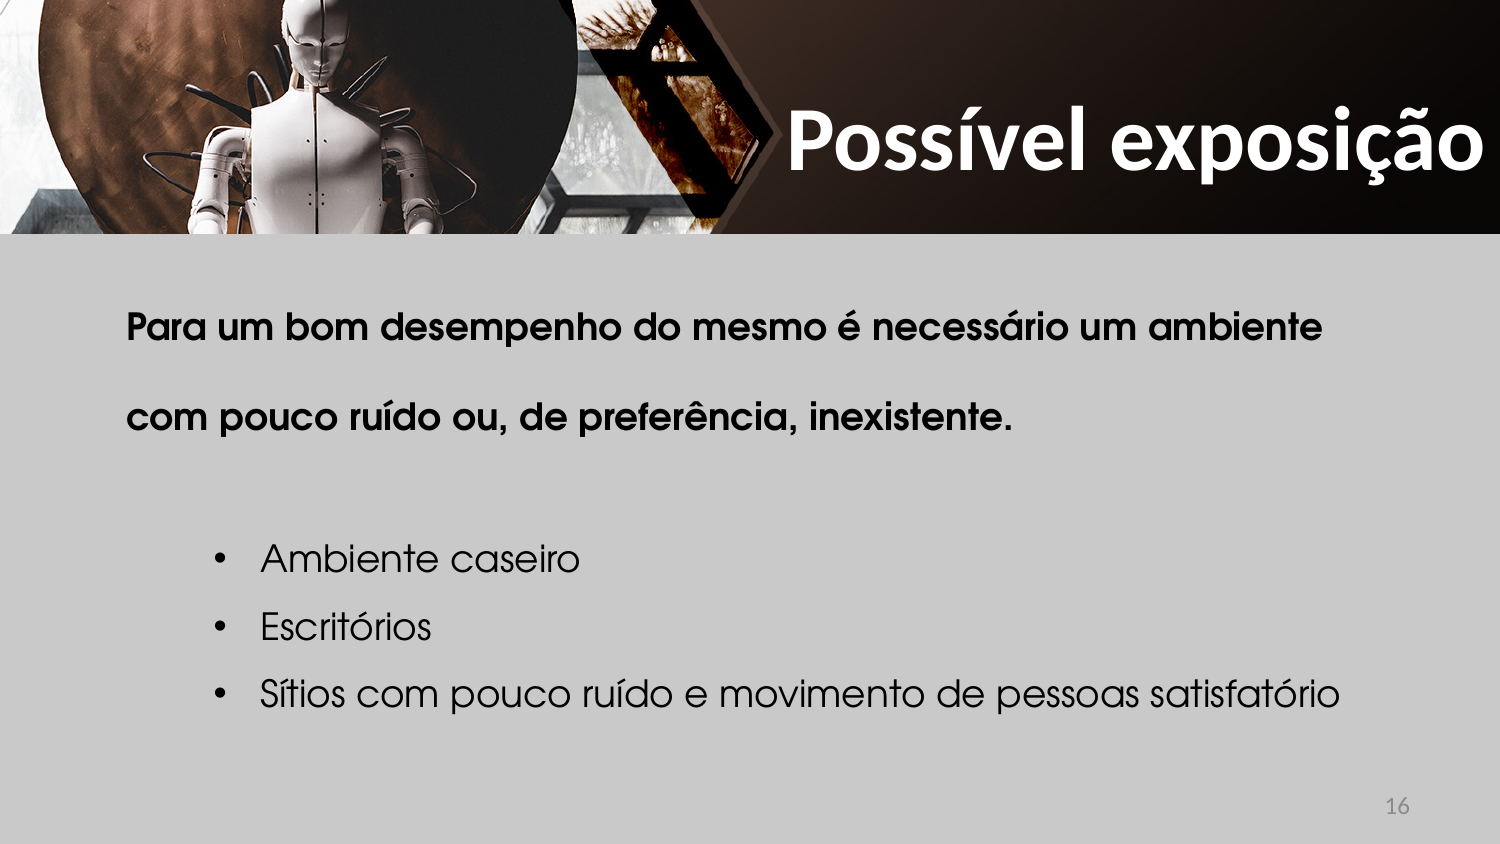

Possível exposição
Para um bom desempenho do mesmo é necessário um ambiente com pouco ruído ou, de preferência, inexistente.

Ambiente caseiro
Escritórios
Sítios com pouco ruído e movimento de pessoas satisfatório
16